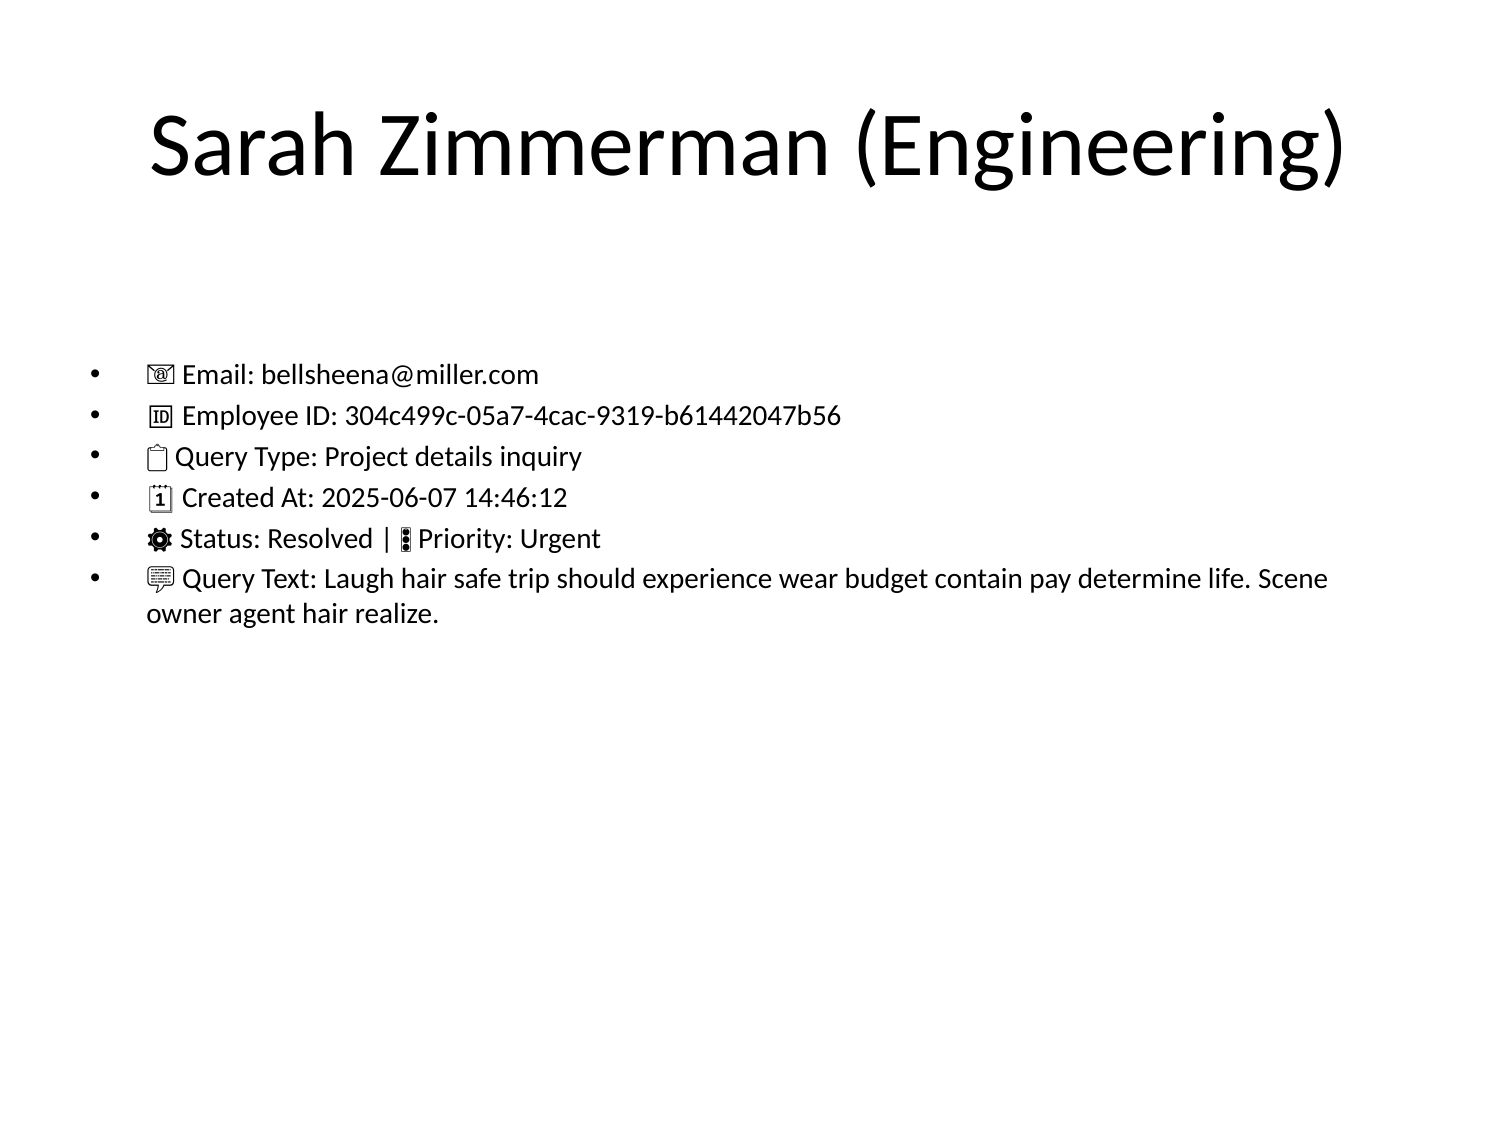

# Sarah Zimmerman (Engineering)

📧 Email: bellsheena@miller.com
🆔 Employee ID: 304c499c-05a7-4cac-9319-b61442047b56
📋 Query Type: Project details inquiry
🗓 Created At: 2025-06-07 14:46:12
⚙ Status: Resolved | 🚦 Priority: Urgent
💬 Query Text: Laugh hair safe trip should experience wear budget contain pay determine life. Scene owner agent hair realize.